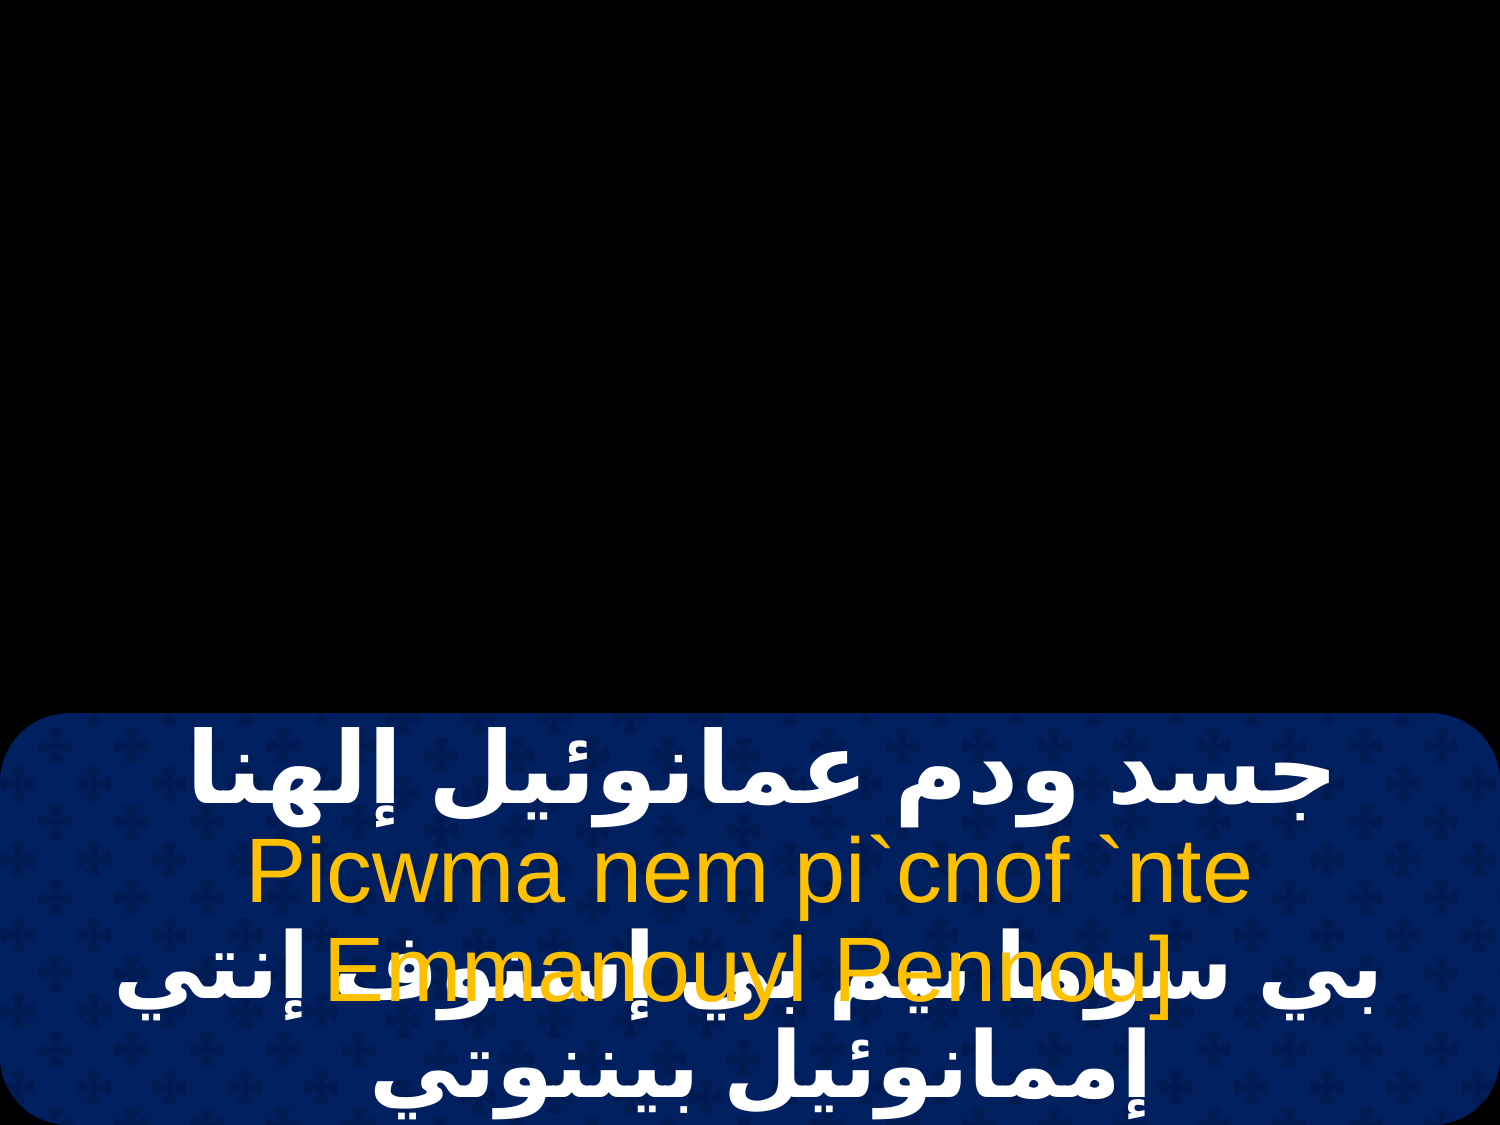

#
جسد ودم عمانوئيل إلهنا
Picwma nem pi`cnof `nte Emmanouyl Pennou]
بي سوما نيم بي إسنوف إنتي إممانوئيل بيننوتي